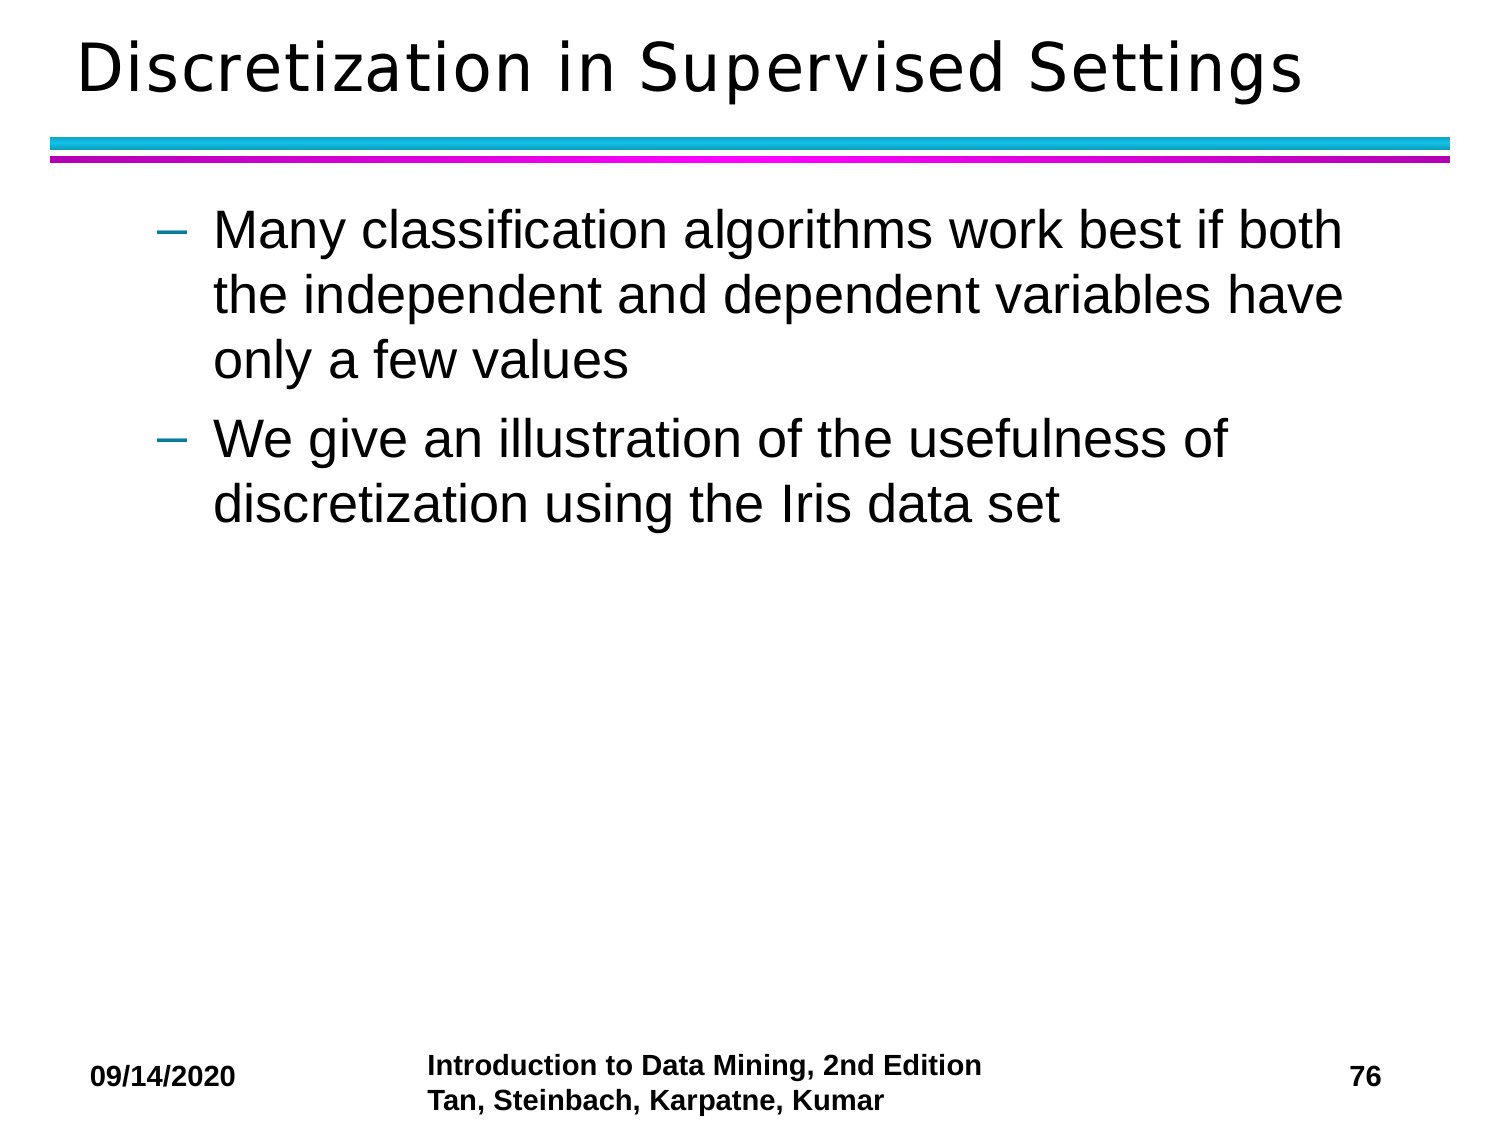

# Discretization in Supervised Settings
Many classification algorithms work best if both the independent and dependent variables have only a few values
We give an illustration of the usefulness of discretization using the Iris data set